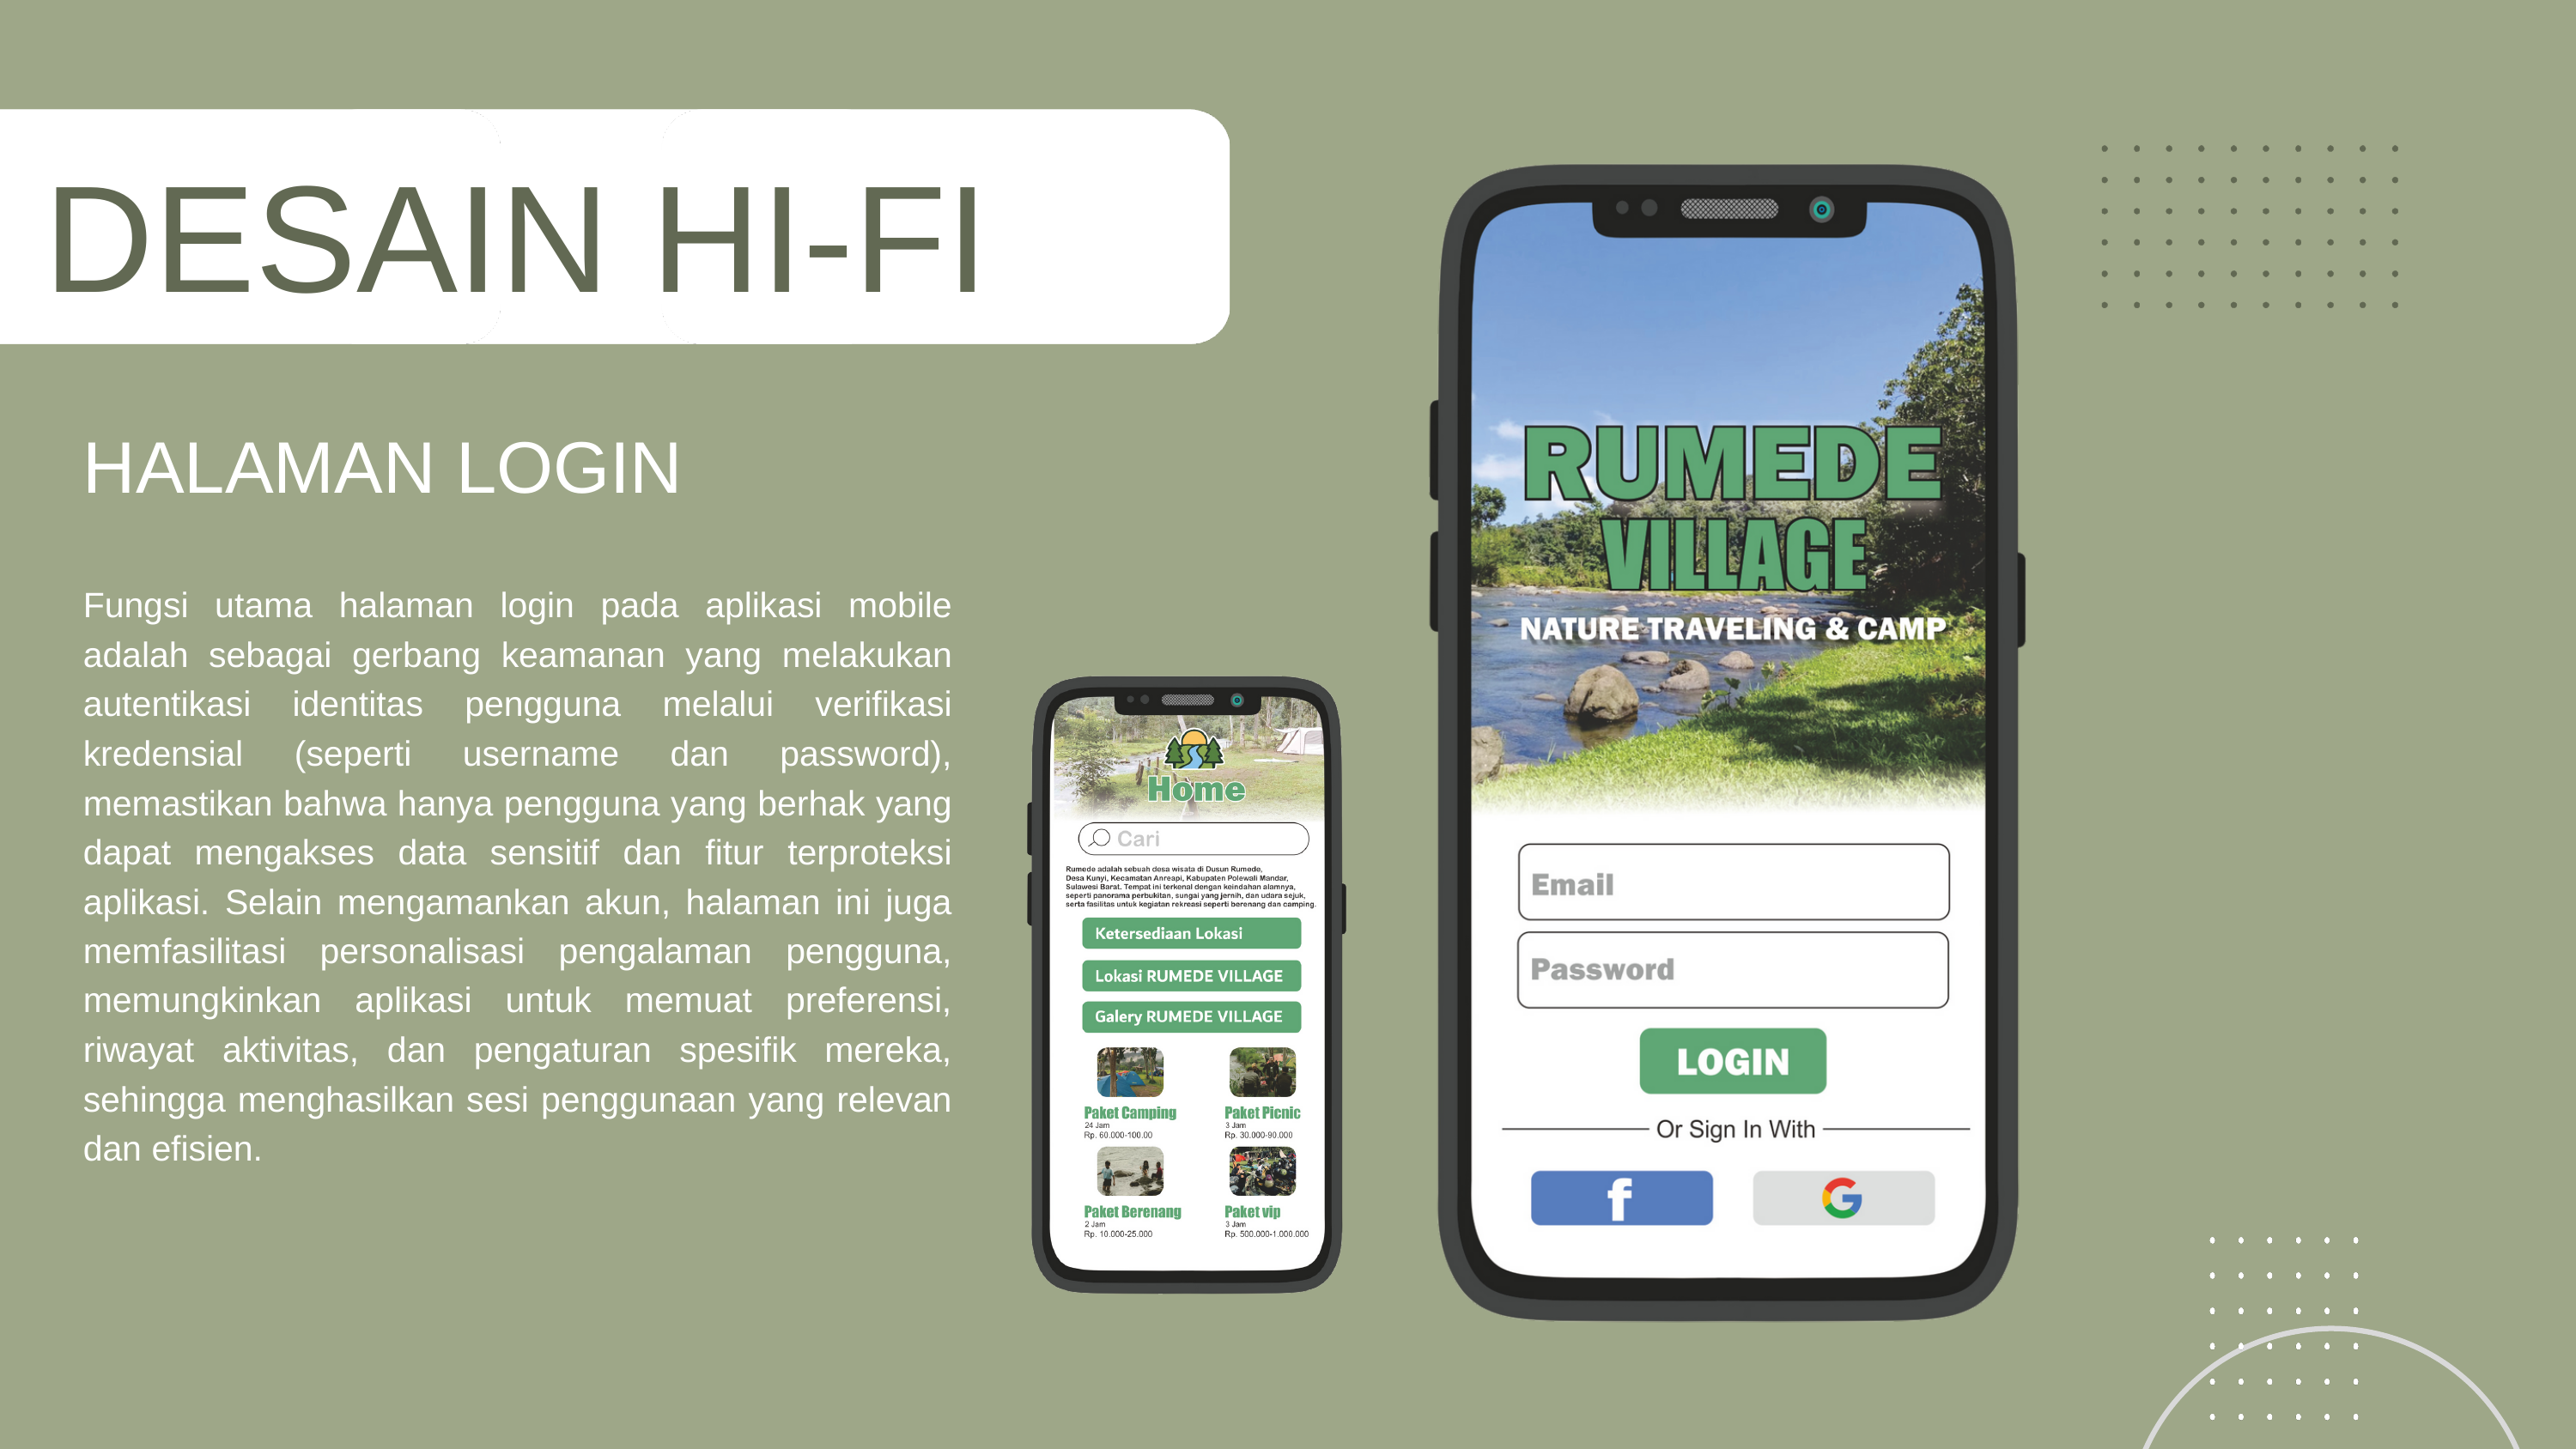

DESAIN HI-FI

HALAMAN LOGIN

Fungsi utama halaman login pada aplikasi mobile adalah sebagai gerbang keamanan yang melakukan autentikasi identitas pengguna melalui verifikasi kredensial (seperti username dan password), memastikan bahwa hanya pengguna yang berhak yang dapat mengakses data sensitif dan fitur terproteksi aplikasi. Selain mengamankan akun, halaman ini juga memfasilitasi personalisasi pengalaman pengguna, memungkinkan aplikasi untuk memuat preferensi, riwayat aktivitas, dan pengaturan spesifik mereka, sehingga menghasilkan sesi penggunaan yang relevan dan efisien.

MOBILE

HALAMAN UTAMA
Halaman utama (Home Screen) pada aplikasi mobile berfungsi sebagai pusat navigasi dan orientasi utama, di mana peran utamanya adalah memberikan ringkasan informasi yang paling relevan dan akses cepat ke fitur-fitur yang paling sering digunakan atau yang paling penting dalam aplikasi, seperti feed konten terkini, ringkasan status akun, dan tombol Call-to-Action (CTA) inti, sehingga pengguna dapat langsung memahami nilai aplikasi dan memulai aktivitas mereka dengan efisien.